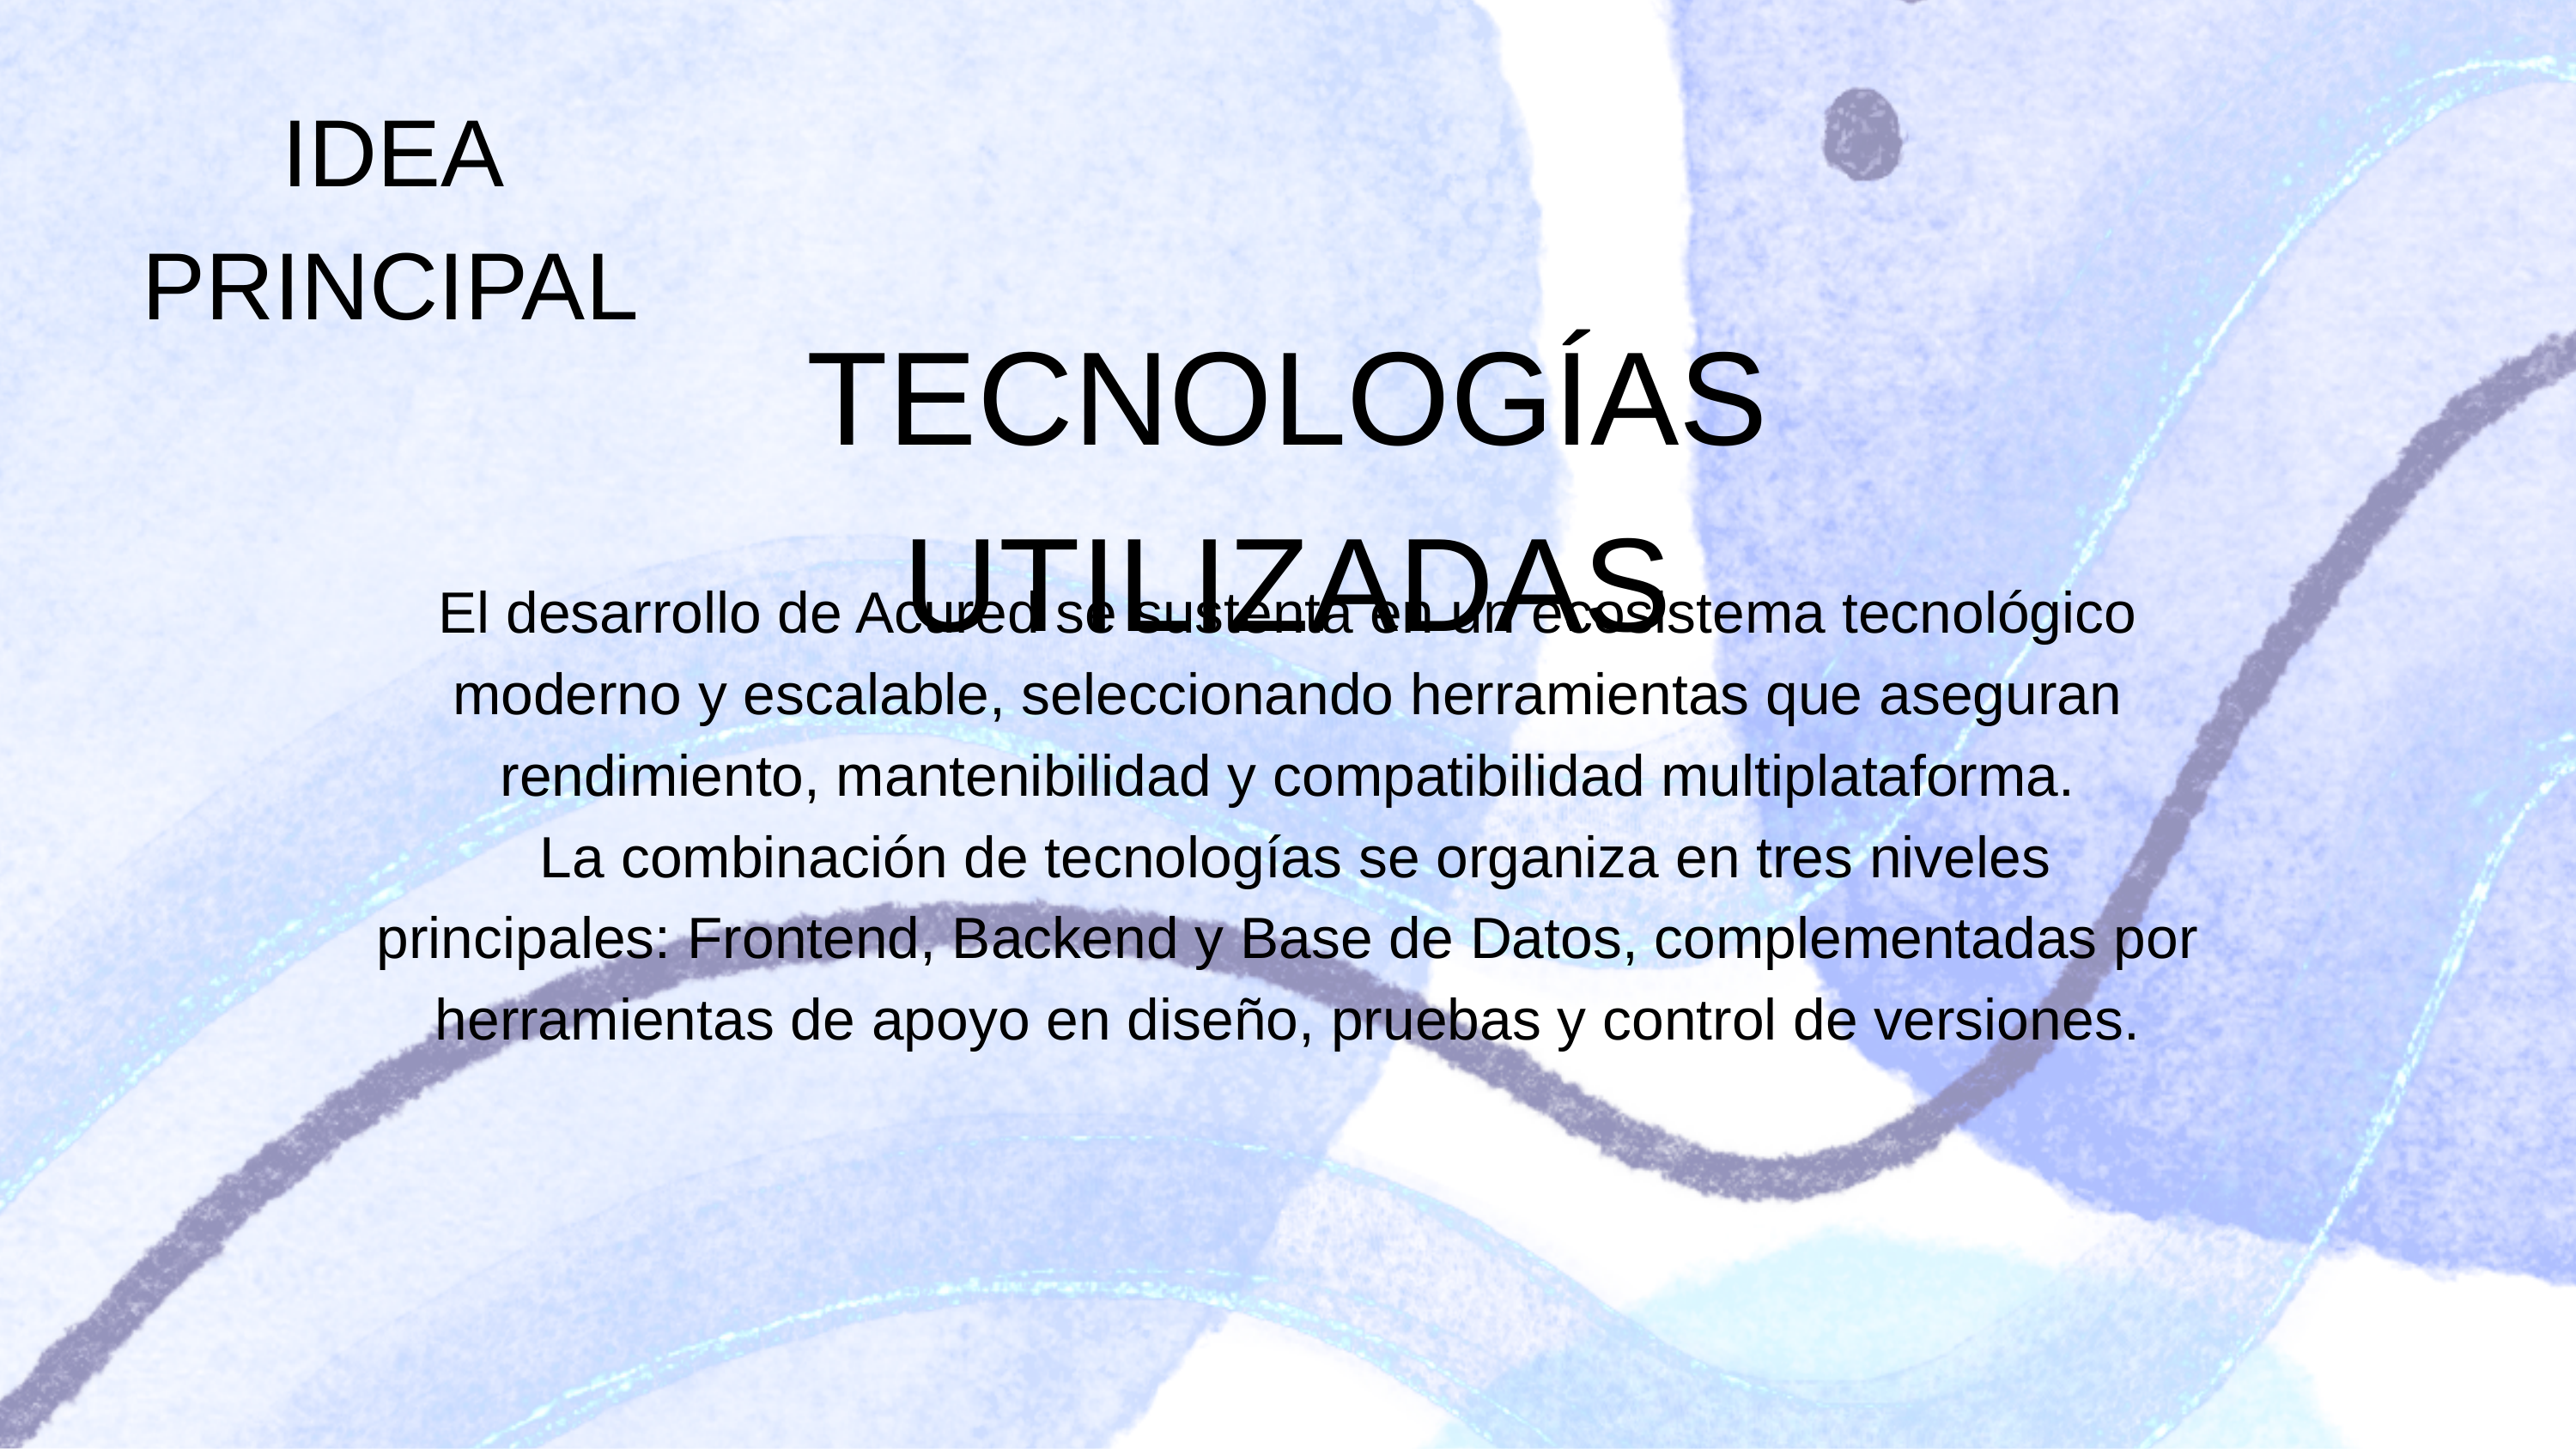

IDEA PRINCIPAL
TECNOLOGÍAS UTILIZADAS
El desarrollo de Acured se sustenta en un ecosistema tecnológico moderno y escalable, seleccionando herramientas que aseguran rendimiento, mantenibilidad y compatibilidad multiplataforma.
 La combinación de tecnologías se organiza en tres niveles principales: Frontend, Backend y Base de Datos, complementadas por herramientas de apoyo en diseño, pruebas y control de versiones.